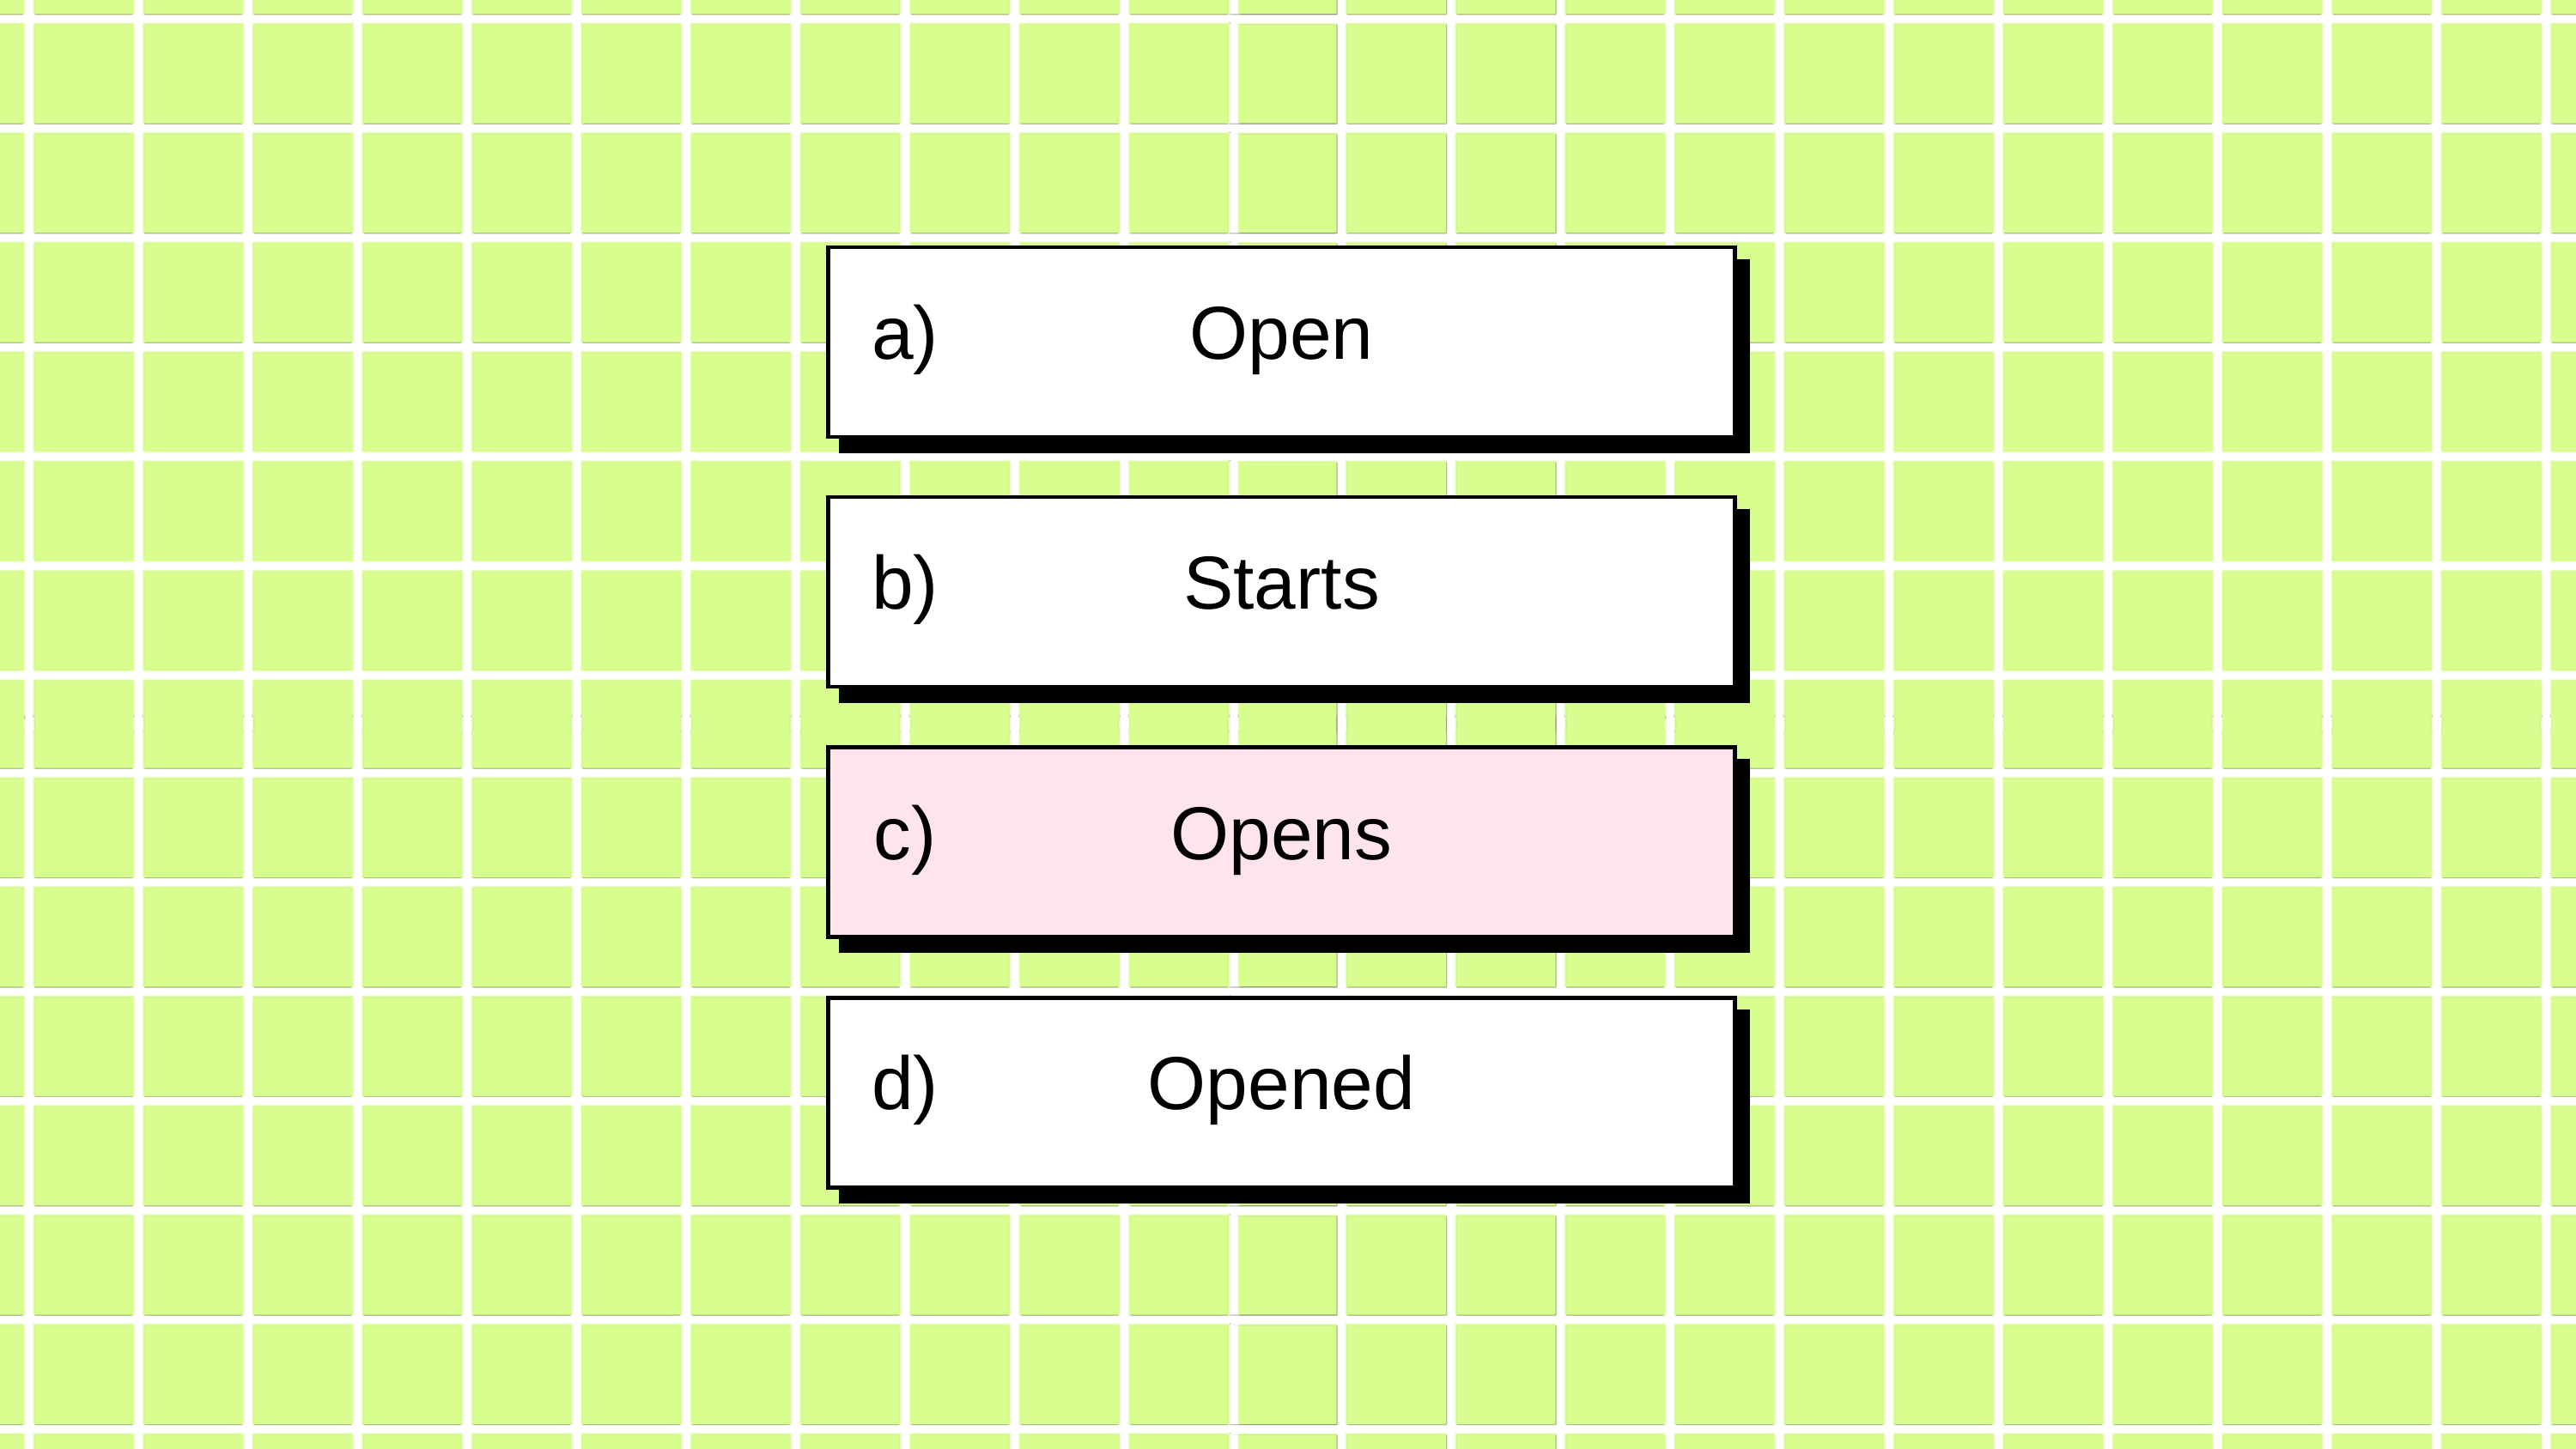

Open
a)

Starts
b)

Opens
c)

Opened
d)